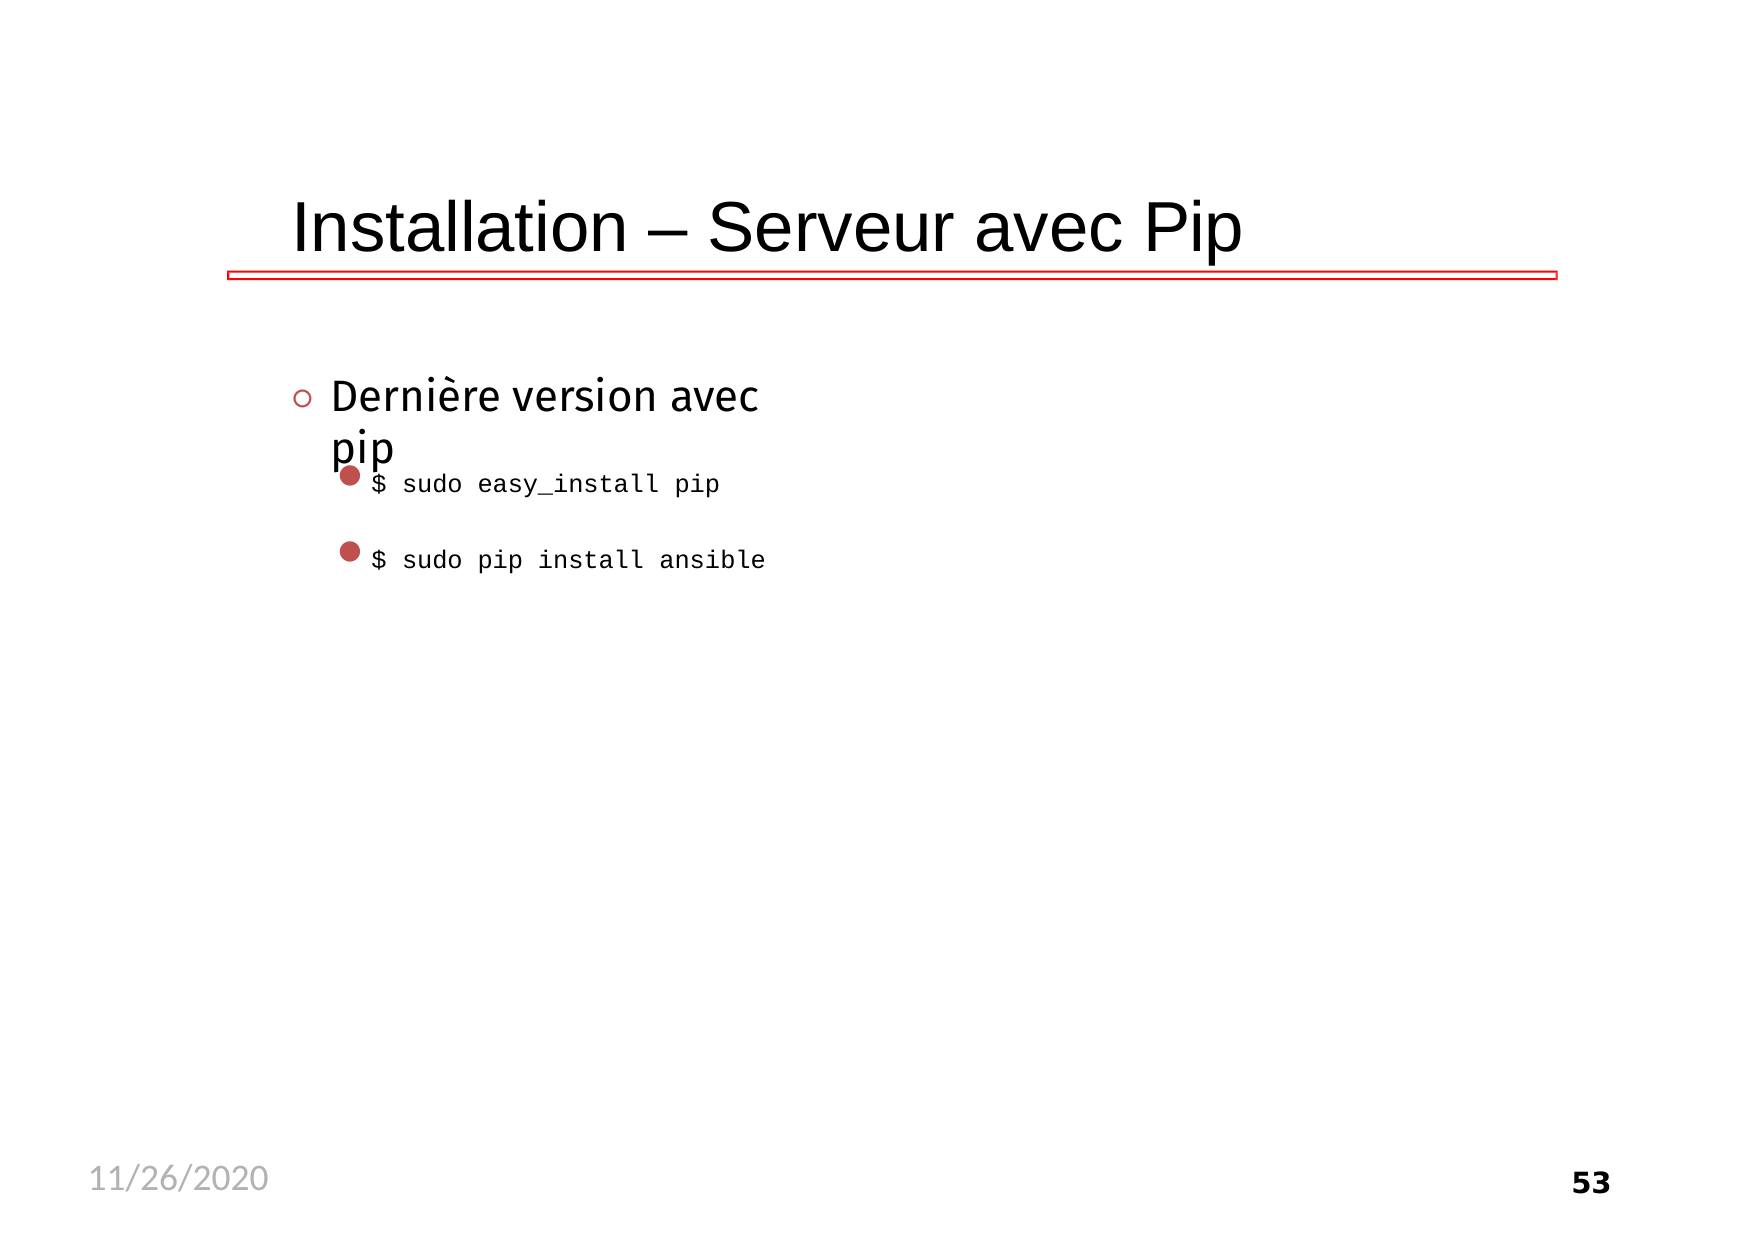

# Installation – Serveur avec Pip
Dernière version avec pip
○
$ sudo easy_install pip
$ sudo pip install ansible
11/26/2020
53